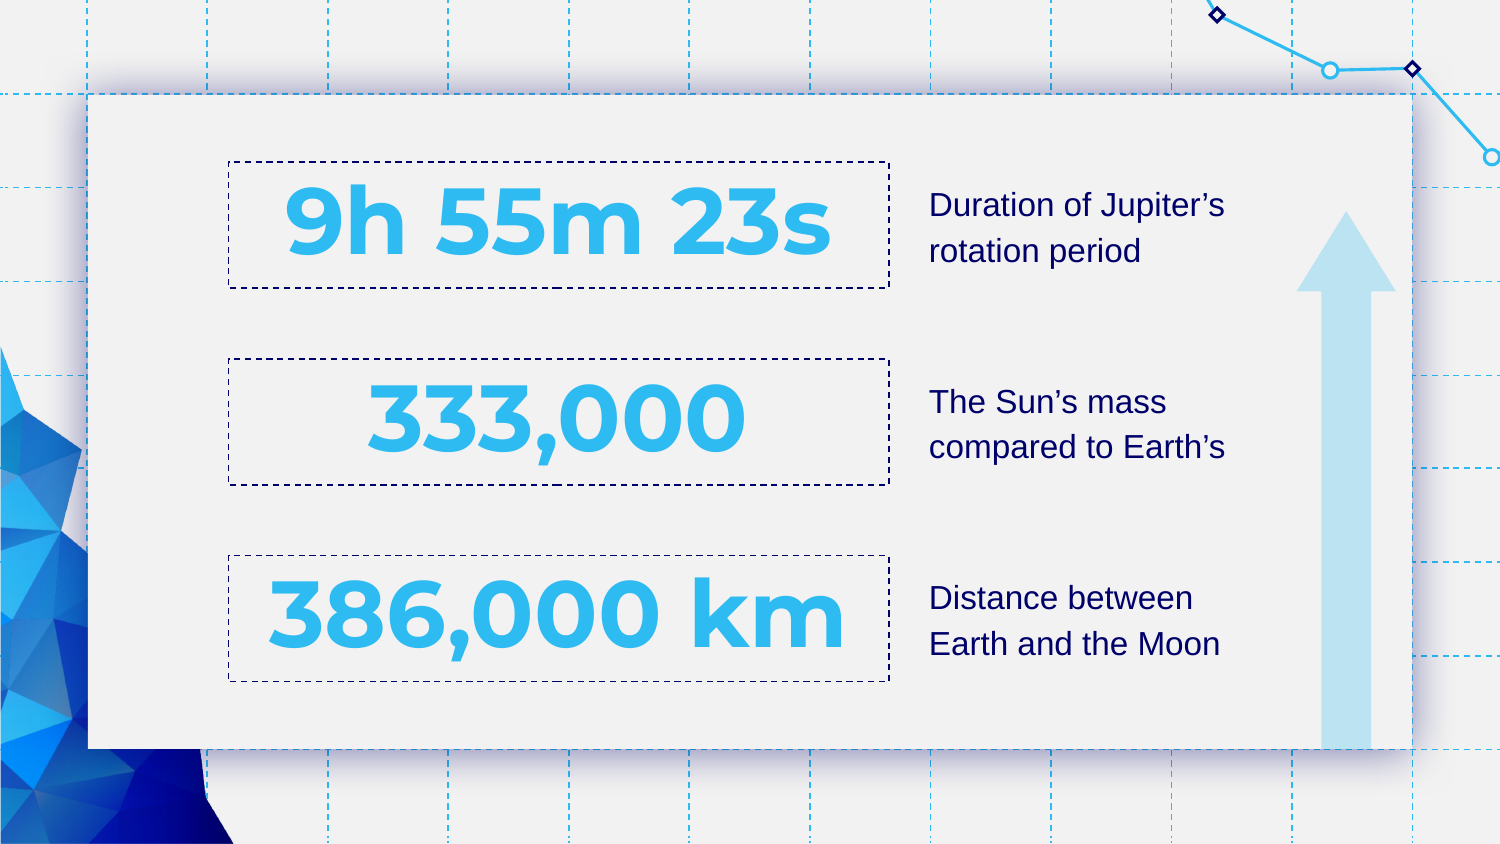

# 9h 55m 23s
Duration of Jupiter’s rotation period
The Sun’s mass compared to Earth’s
333,000

Distance between Earth and the Moon
386,000 km